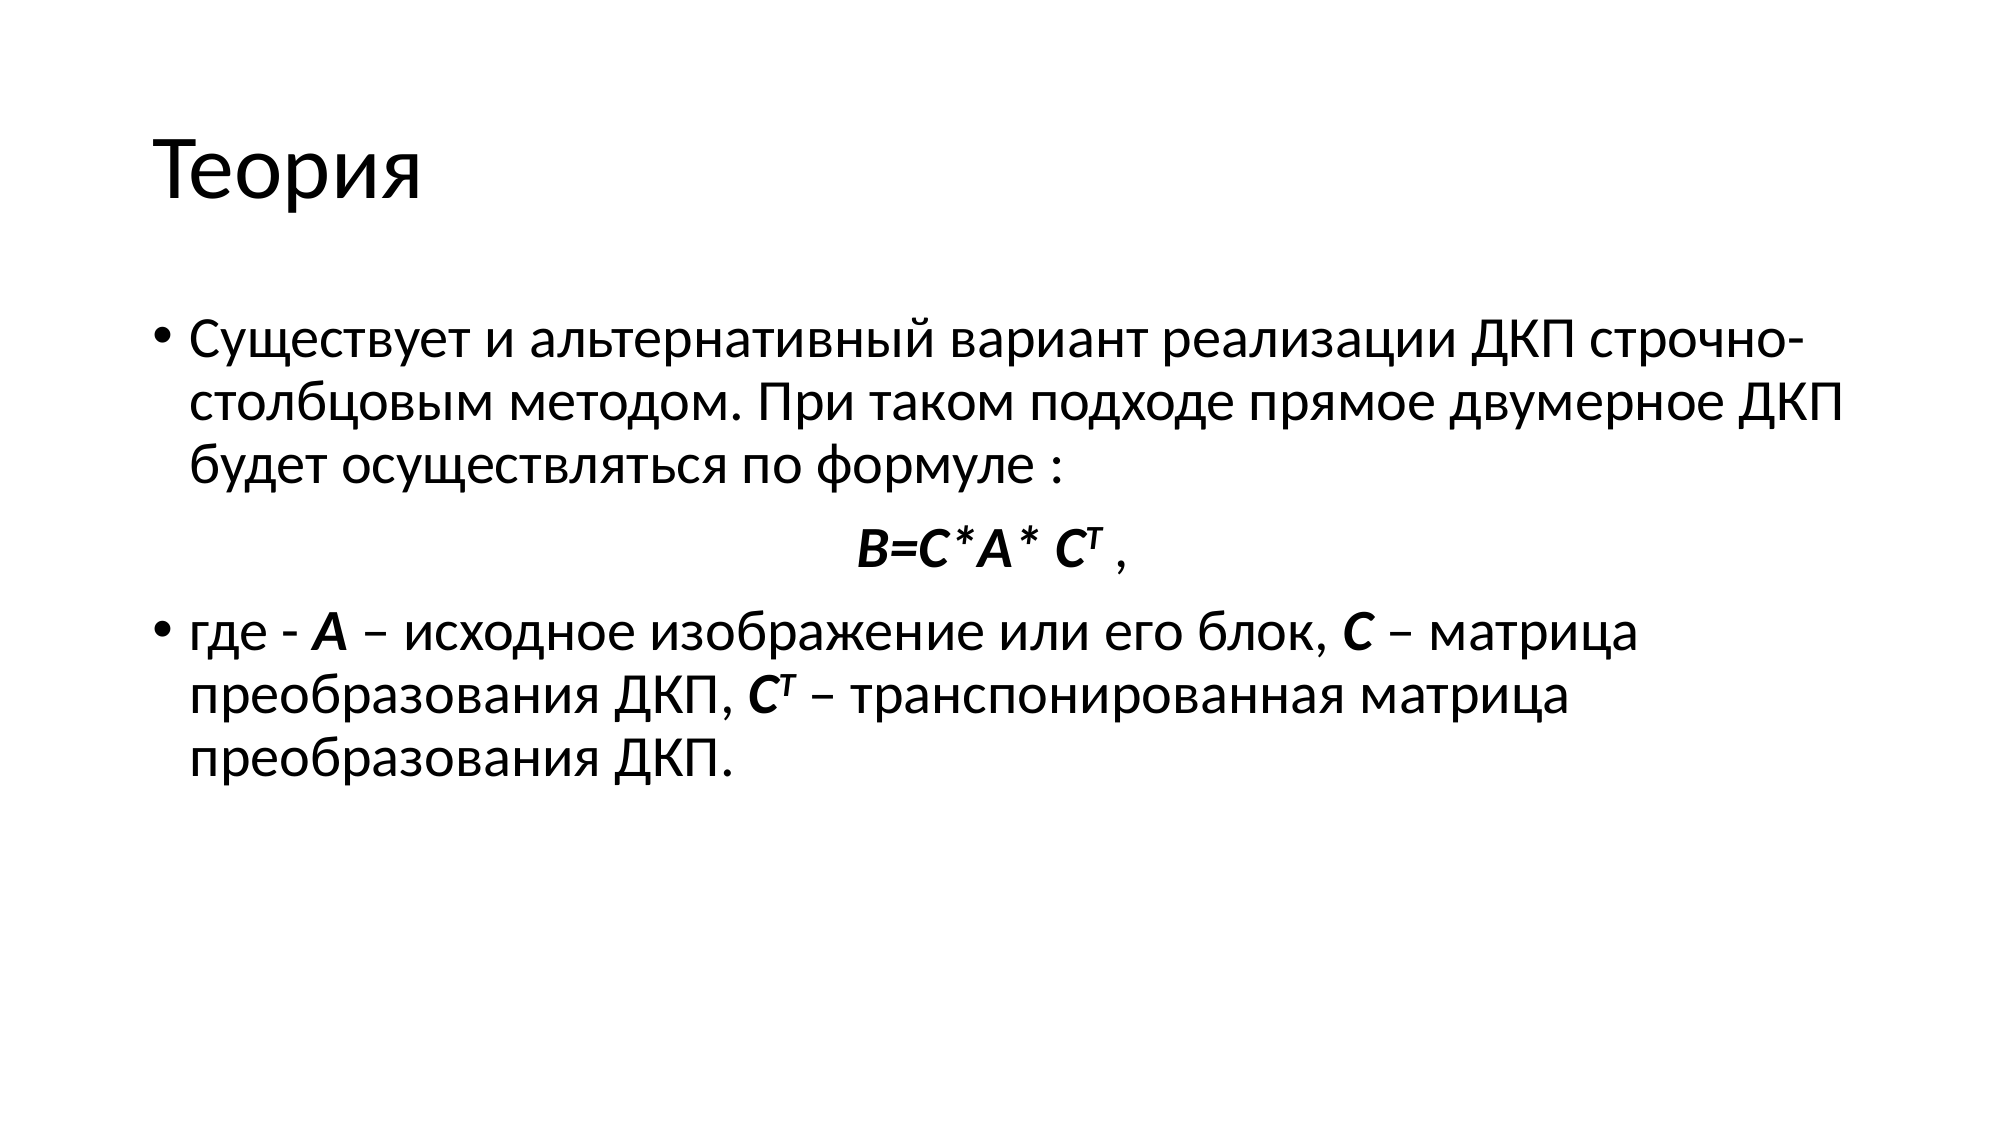

# Теория
Существует и альтернативный вариант реализации ДКП строчно-столбцовым методом. При таком подходе прямое двумерное ДКП будет осуществляться по формуле :
B=C*A* CT ,
где - A – исходное изображение или его блок, C – матрица преобразования ДКП, CT – транспонированная матрица преобразования ДКП.